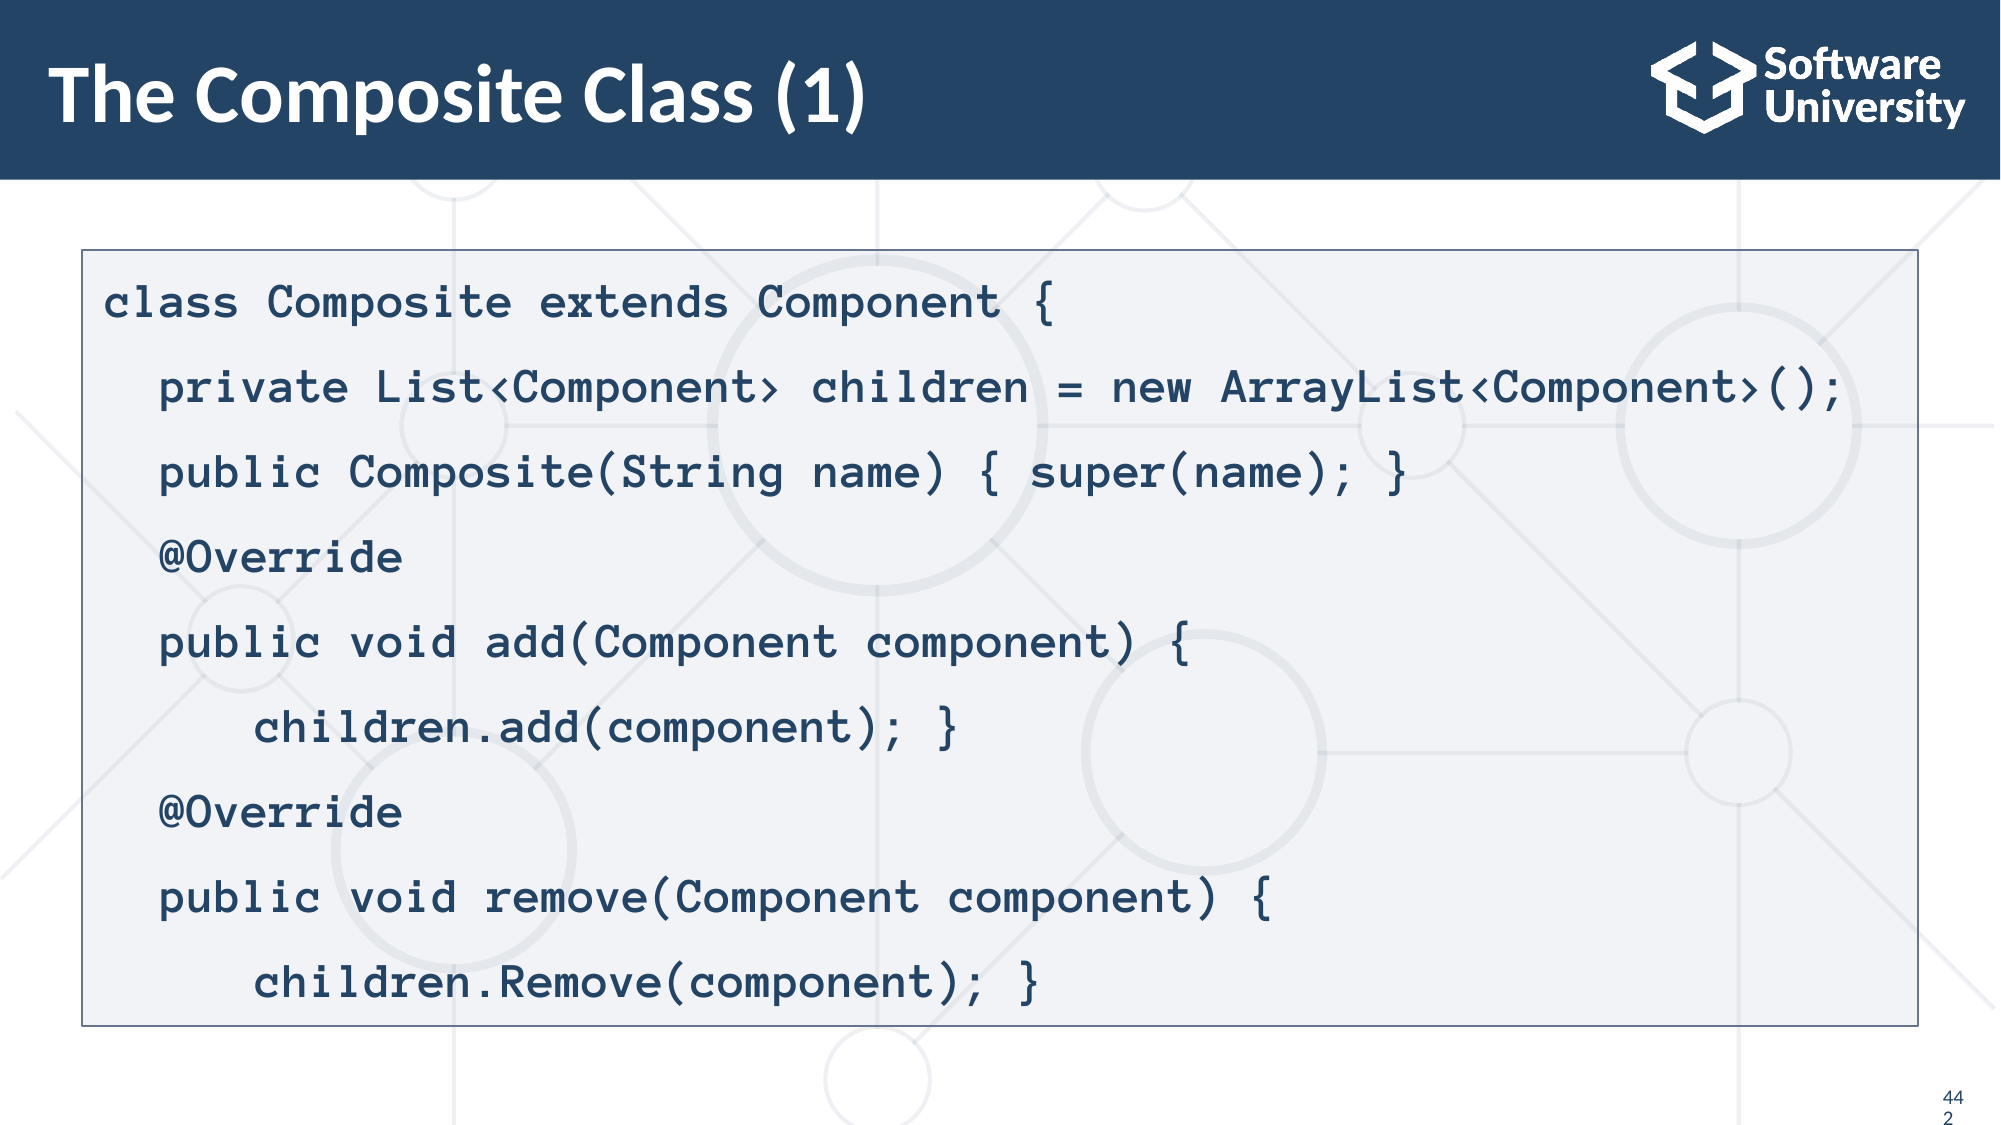

# The Composite Class (1)
class Composite extends Component {
  private List<Component> children = new ArrayList<Component>();
  public Composite(String name) { super(name); }
  @Override
  public void add(Component component) {
	children.add(component); }
  @Override
  public void remove(Component component) {
	children.Remove(component); }
442